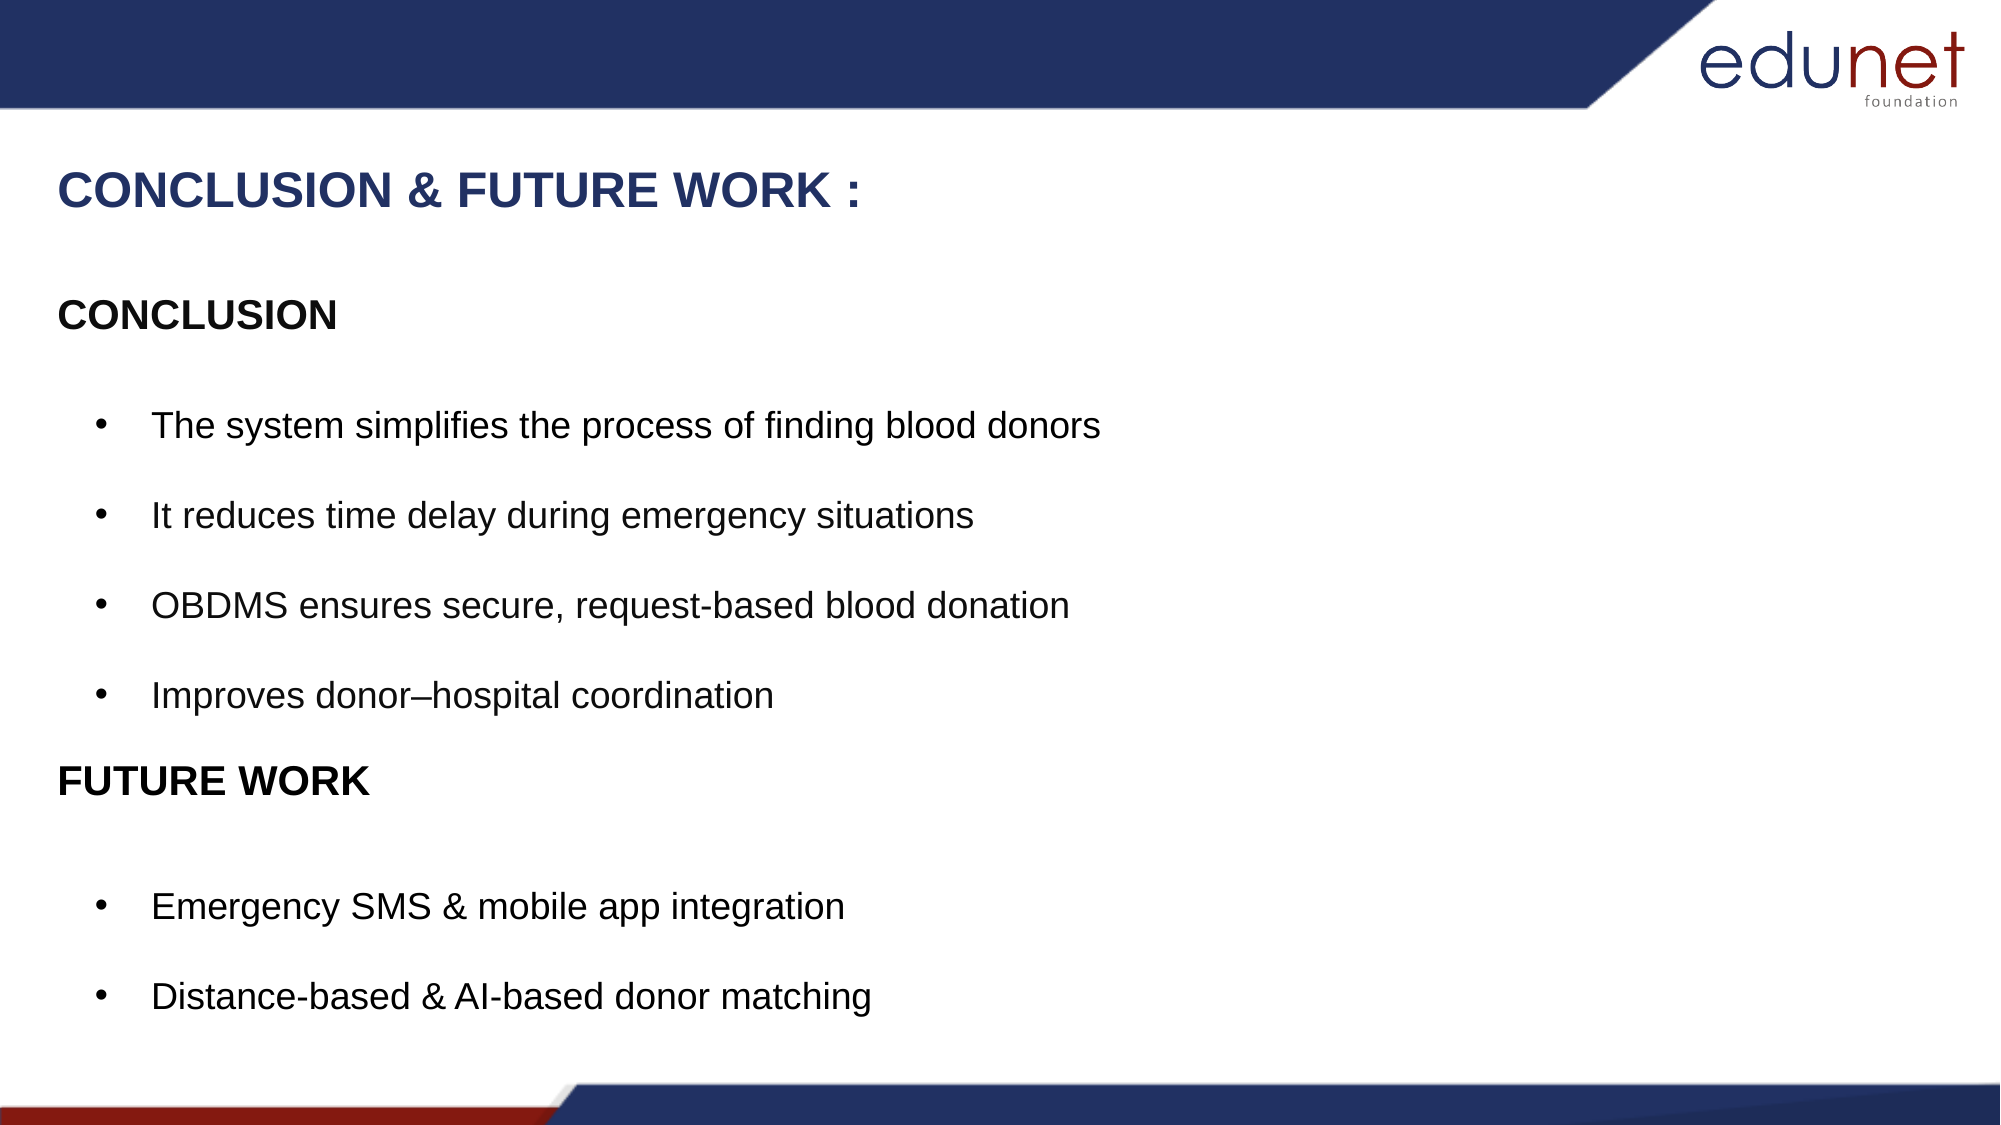

CONCLUSION & FUTURE WORK :
CONCLUSION
The system simplifies the process of finding blood donors
It reduces time delay during emergency situations
OBDMS ensures secure, request-based blood donation
Improves donor–hospital coordination

FUTURE WORK
Emergency SMS & mobile app integration
Distance-based & AI-based donor matching